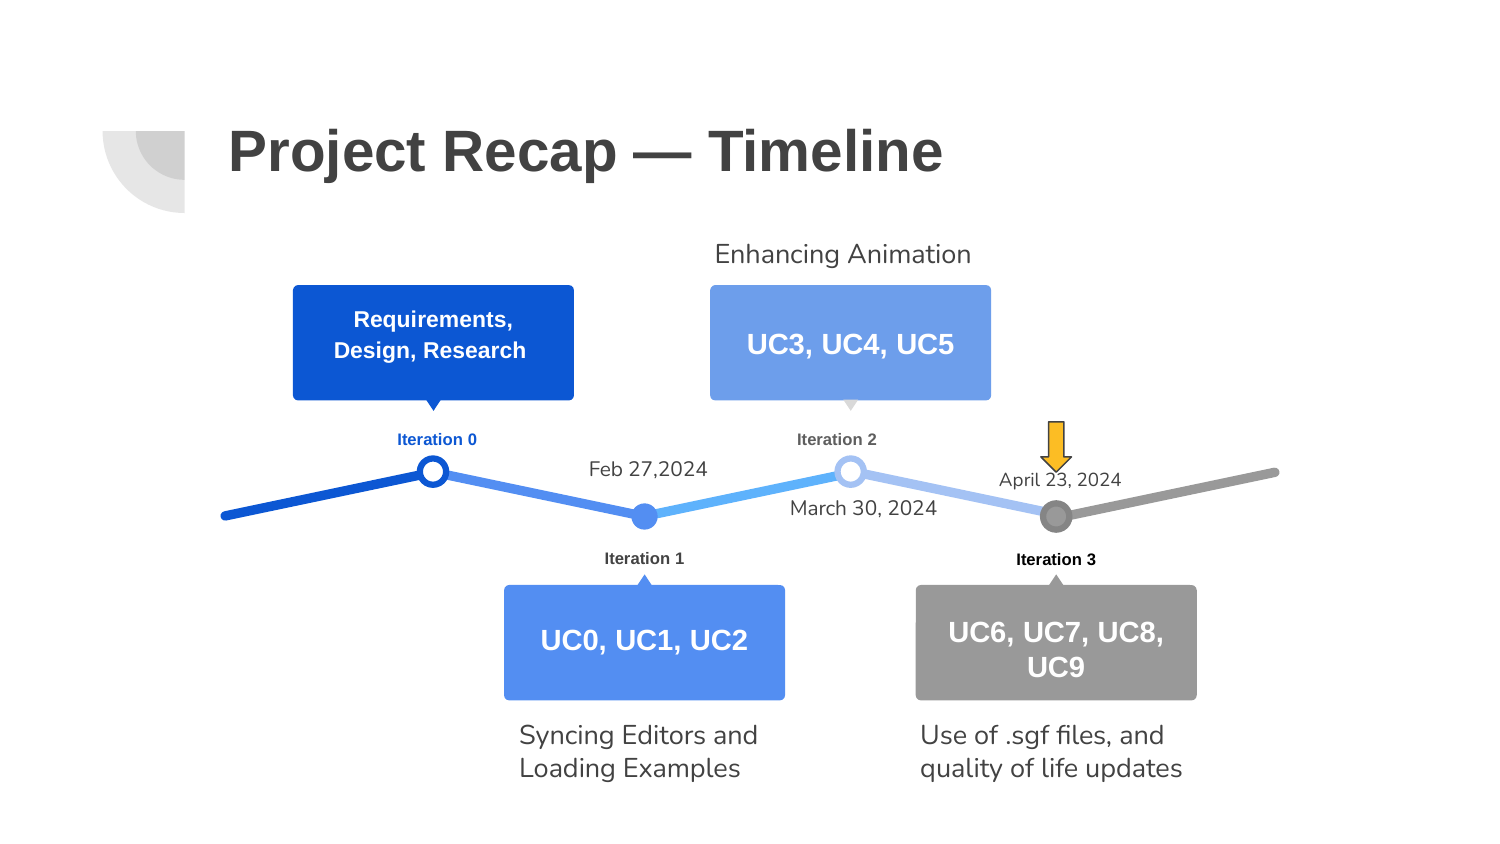

# Project Recap — Timeline
Enhancing Animation

Requirements, Design, Research

Iteration 0

Iteration 2

UC3, UC4, UC5

Feb 27,2024
April 23, 2024

March 30, 2024

Iteration 1

UC0, UC1, UC2

Iteration 3

UC6, UC7, UC8, UC9
Syncing Editors and Loading Examples
Use of .sgf files, and quality of life updates